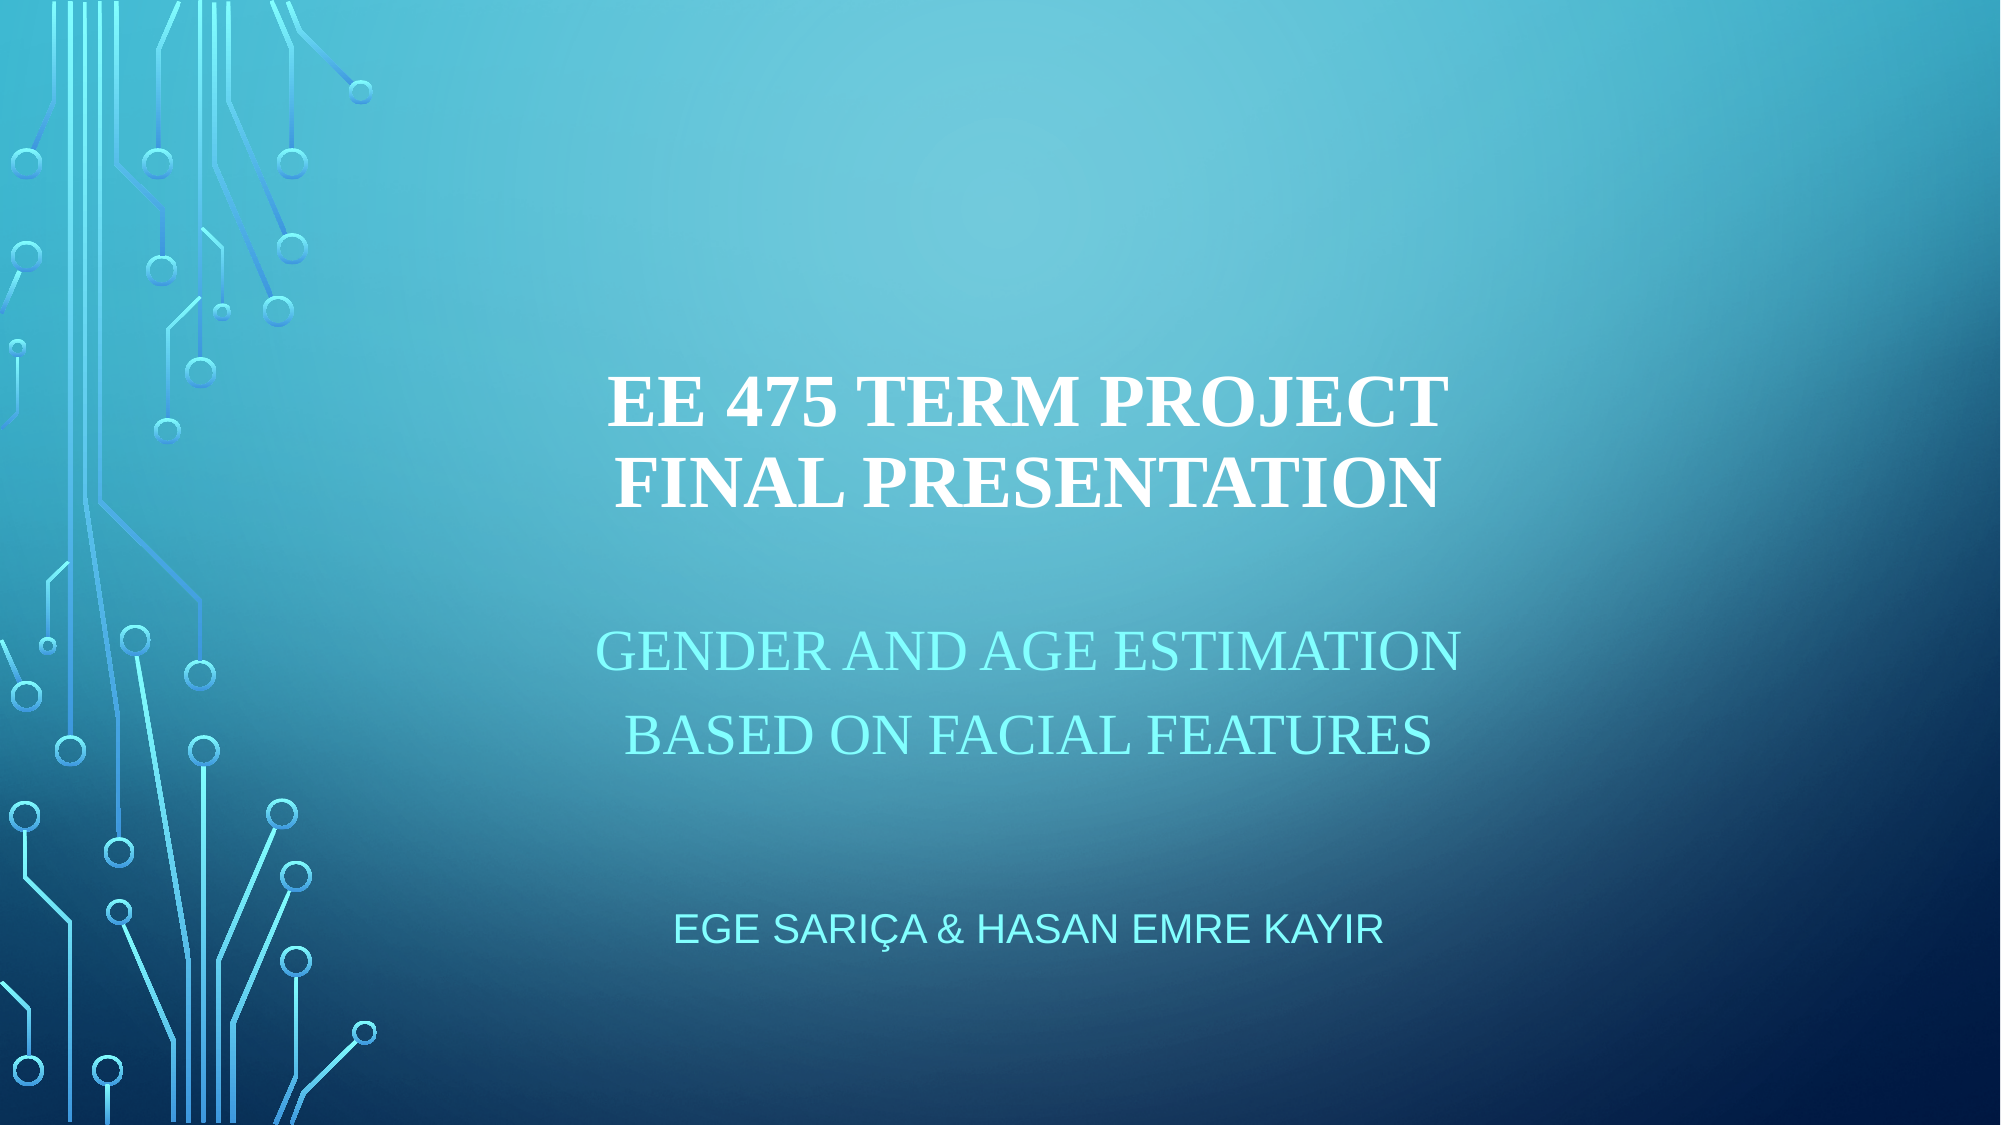

# EE 475 TERM PROJECT FINAL PRESENTATION
Gender and Age Estimation
Based on Facial Features

Ege sarıça & hasan emre kayır